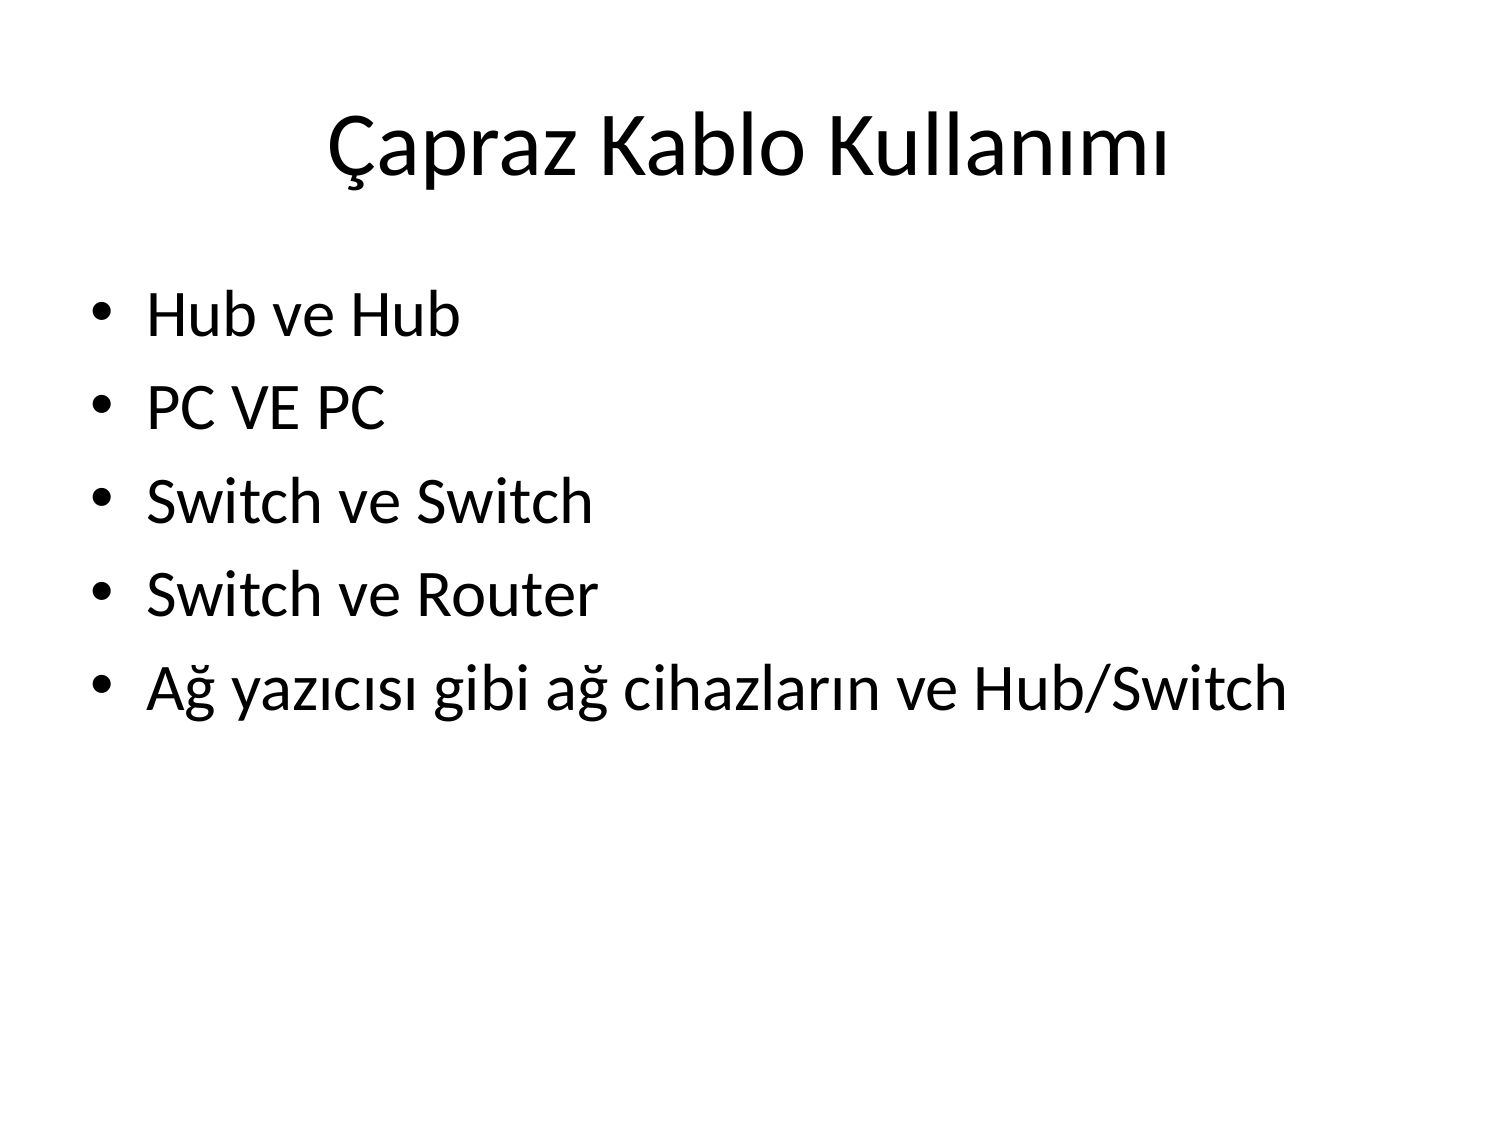

# Çapraz Kablo Kullanımı
Hub ve Hub
PC VE PC
Switch ve Switch
Switch ve Router
Ağ yazıcısı gibi ağ cihazların ve Hub/Switch